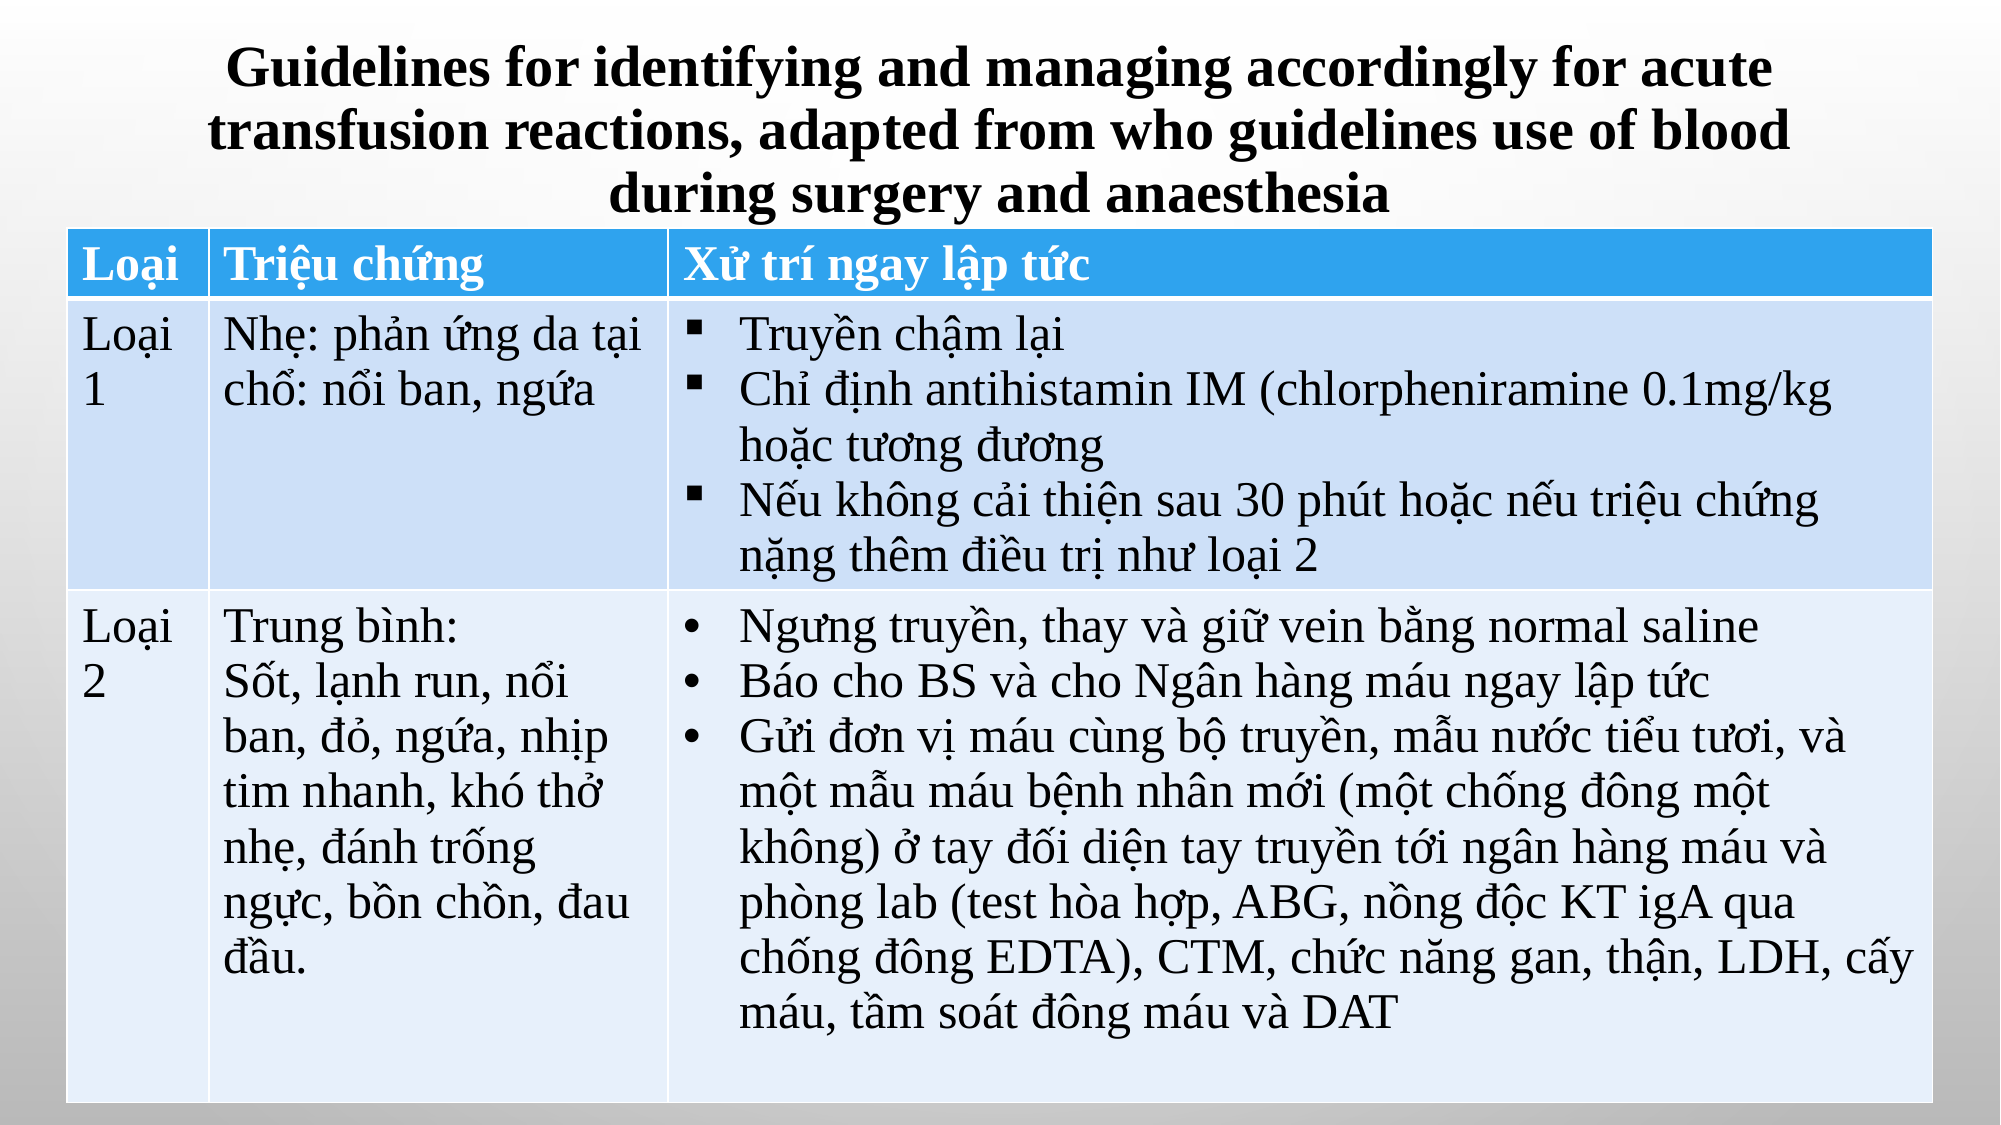

# Guidelines for identifying and managing accordingly for acute transfusion reactions, adapted from who guidelines use of blood during surgery and anaesthesia
| Loại | Triệu chứng | Xử trí ngay lập tức |
| --- | --- | --- |
| Loại 1 | Nhẹ: phản ứng da tại chổ: nổi ban, ngứa | Truyền chậm lại Chỉ định antihistamin IM (chlorpheniramine 0.1mg/kg hoặc tương đương Nếu không cải thiện sau 30 phút hoặc nếu triệu chứng nặng thêm điều trị như loại 2 |
| Loại 2 | Trung bình: Sốt, lạnh run, nổi ban, đỏ, ngứa, nhịp tim nhanh, khó thở nhẹ, đánh trống ngực, bồn chồn, đau đầu. | Ngưng truyền, thay và giữ vein bằng normal saline Báo cho BS và cho Ngân hàng máu ngay lập tức Gửi đơn vị máu cùng bộ truyền, mẫu nước tiểu tươi, và một mẫu máu bệnh nhân mới (một chống đông một không) ở tay đối diện tay truyền tới ngân hàng máu và phòng lab (test hòa hợp, ABG, nồng độc KT igA qua chống đông EDTA), CTM, chức năng gan, thận, LDH, cấy máu, tầm soát đông máu và DAT |